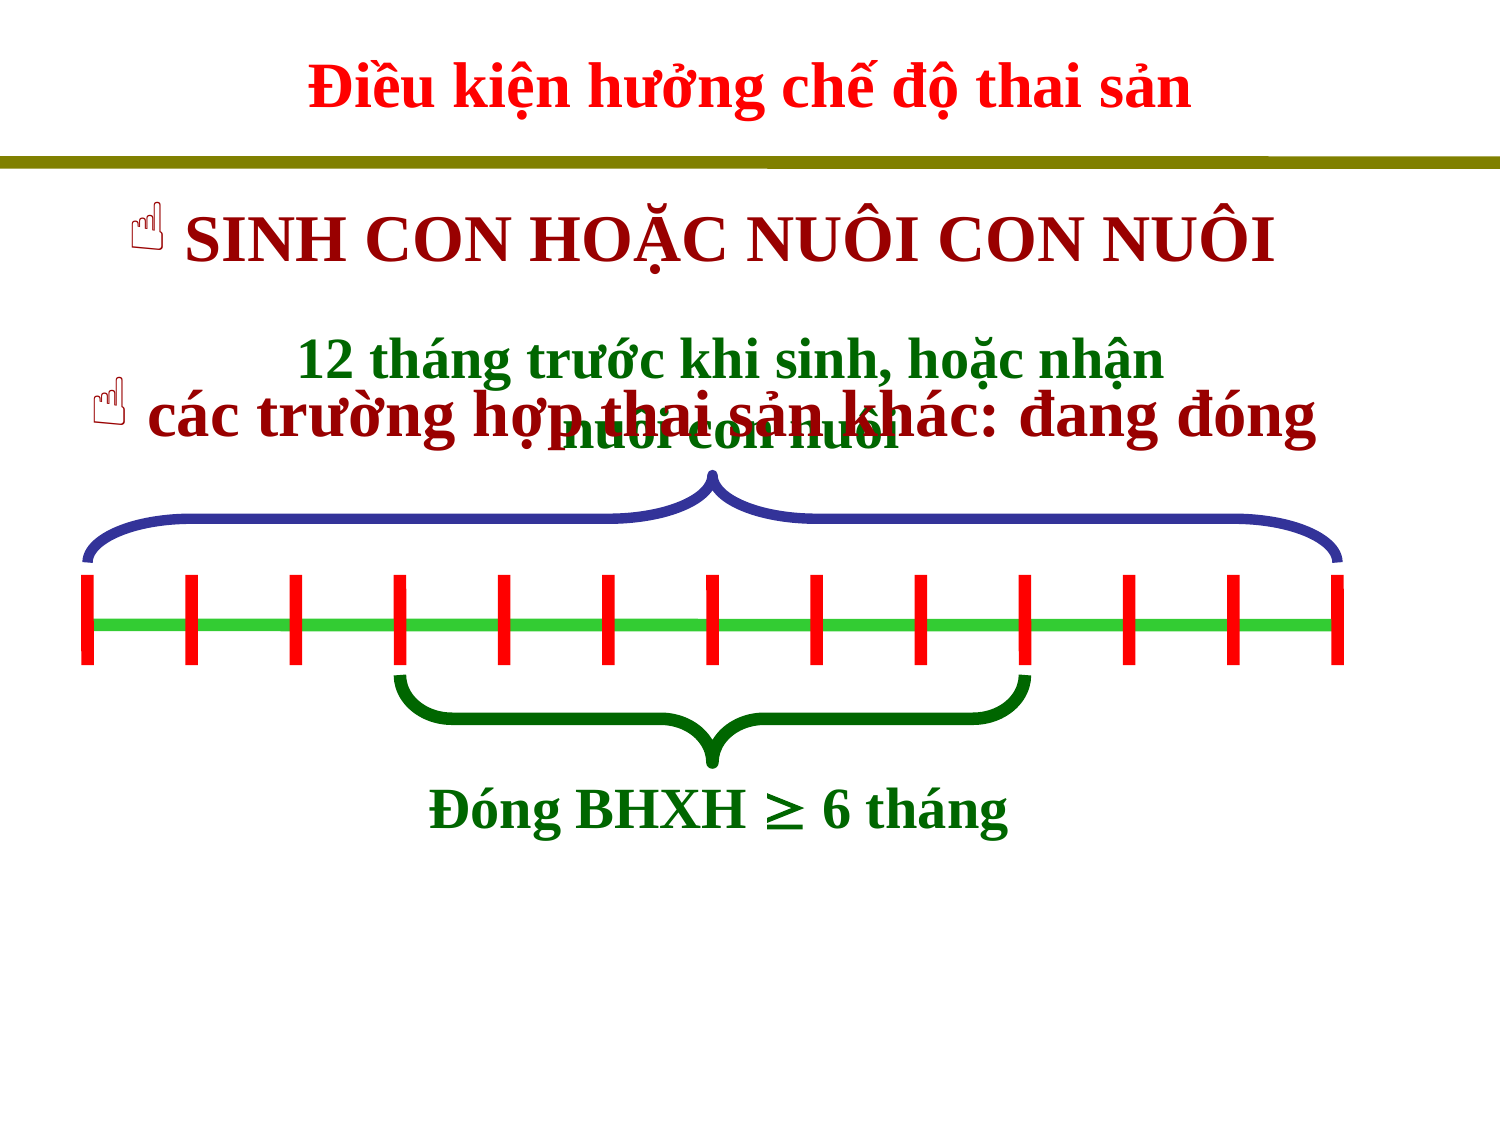

Điều kiện hưởng chế độ thai sản

 SINH CON HOẶC NUÔI CON NUÔI

12 tháng trước khi sinh, hoặc nhận nuôi con nuôi

 các trường hợp thai sản khác: đang đóng

Đóng BHXH ≥ 6 tháng